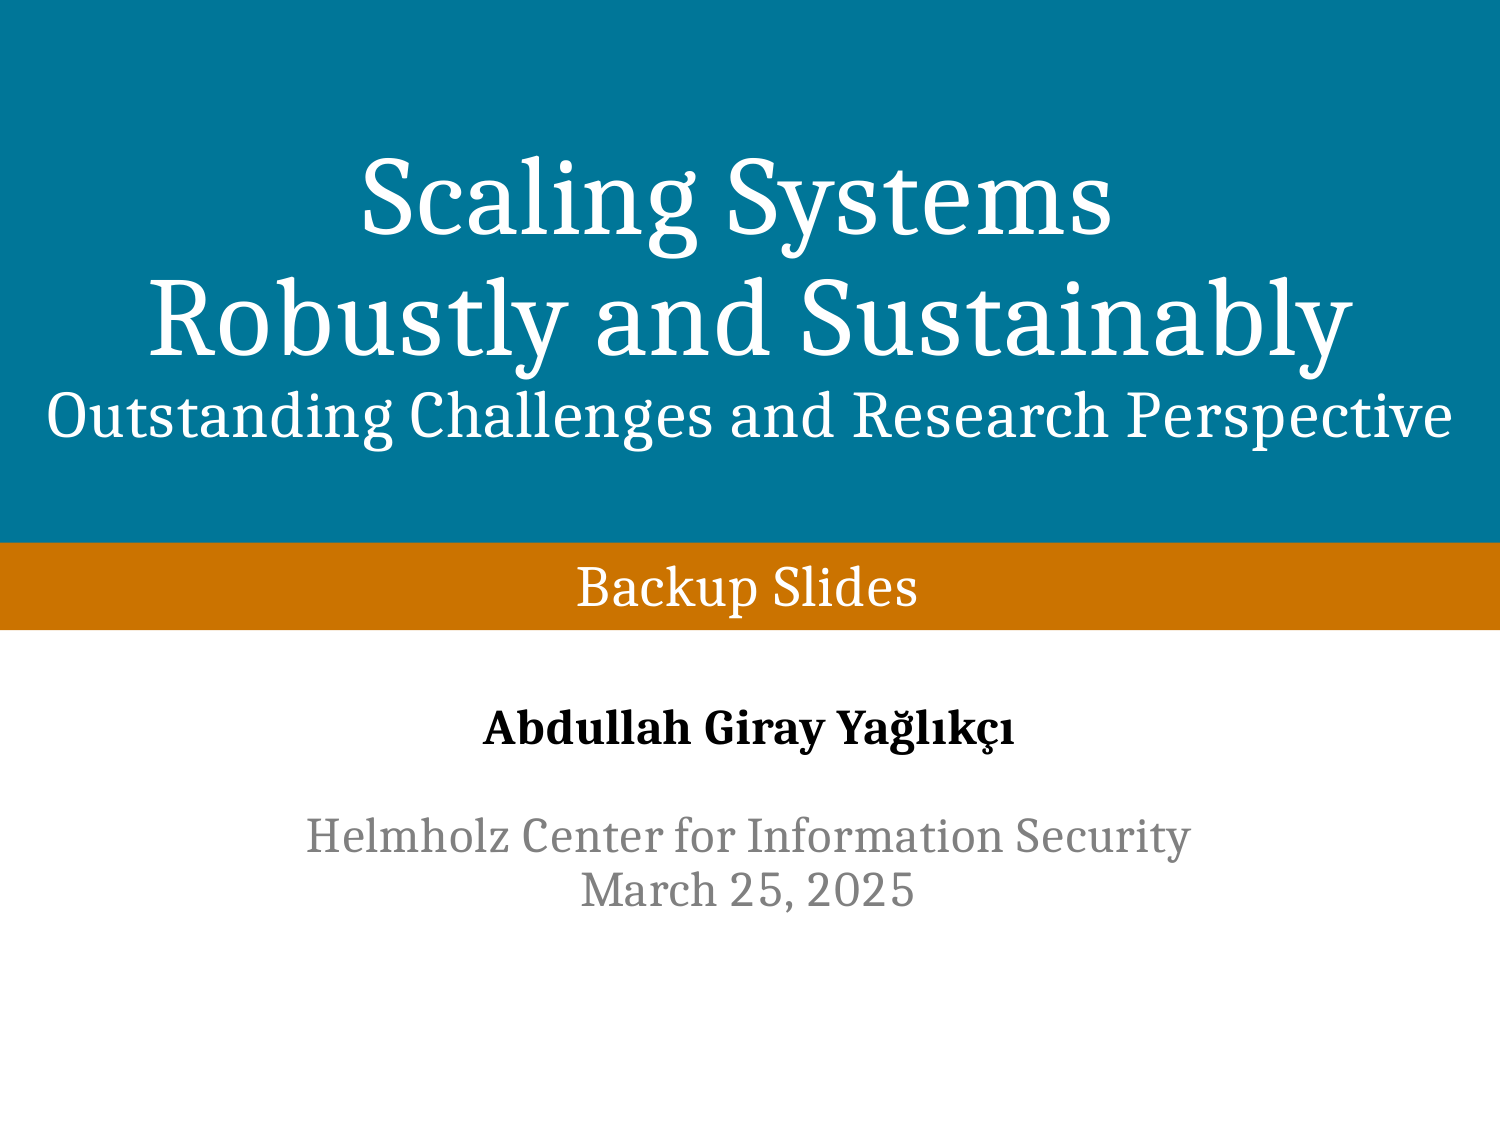

# Scaling Systems Robustly and Sustainably Outstanding Challenges and Research Perspective
Backup Slides

Abdullah Giray Yağlıkçı

Helmholz Center for Information Security
March 25, 2025